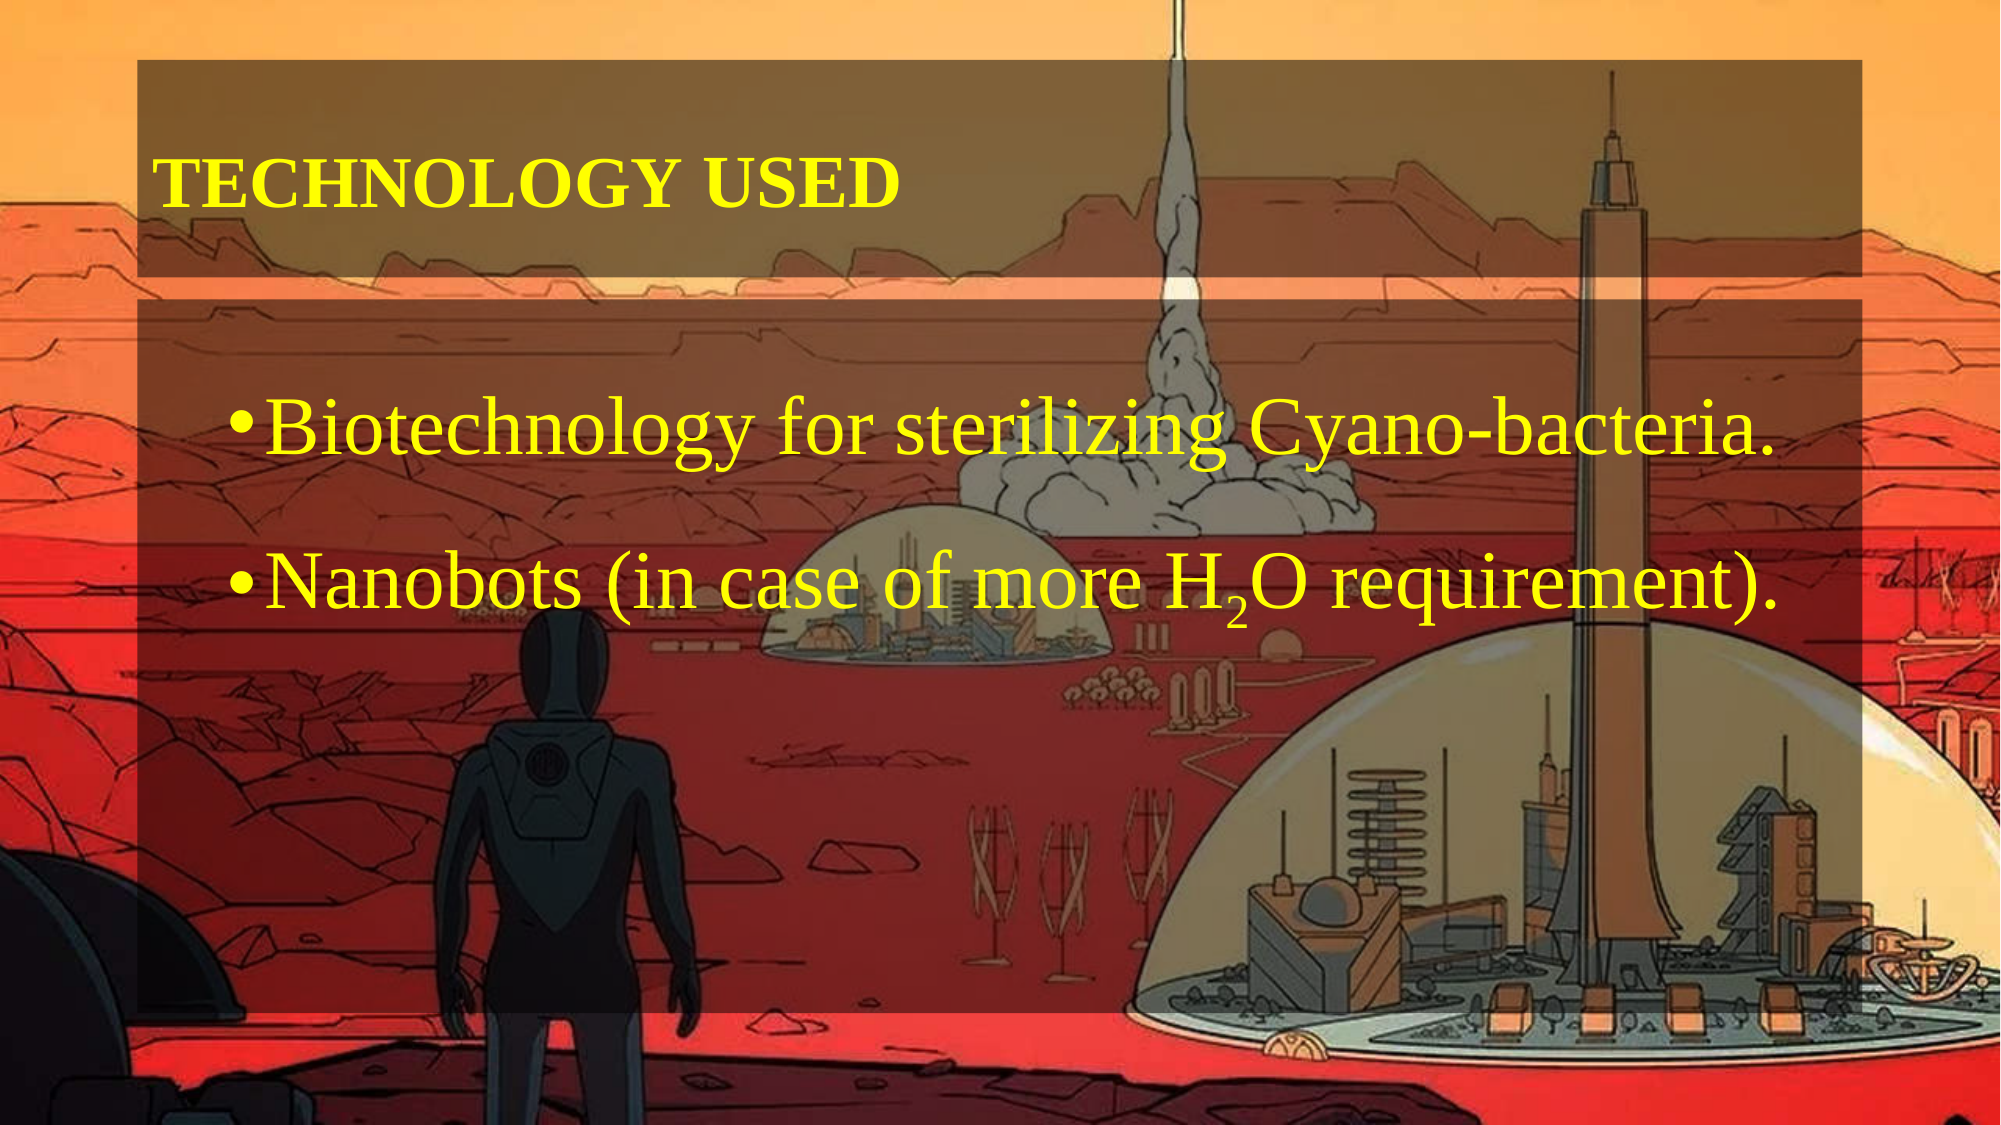

# TECHNOLOGY USED
Biotechnology for sterilizing Cyano-bacteria.
Nanobots (in case of more H2O requirement).